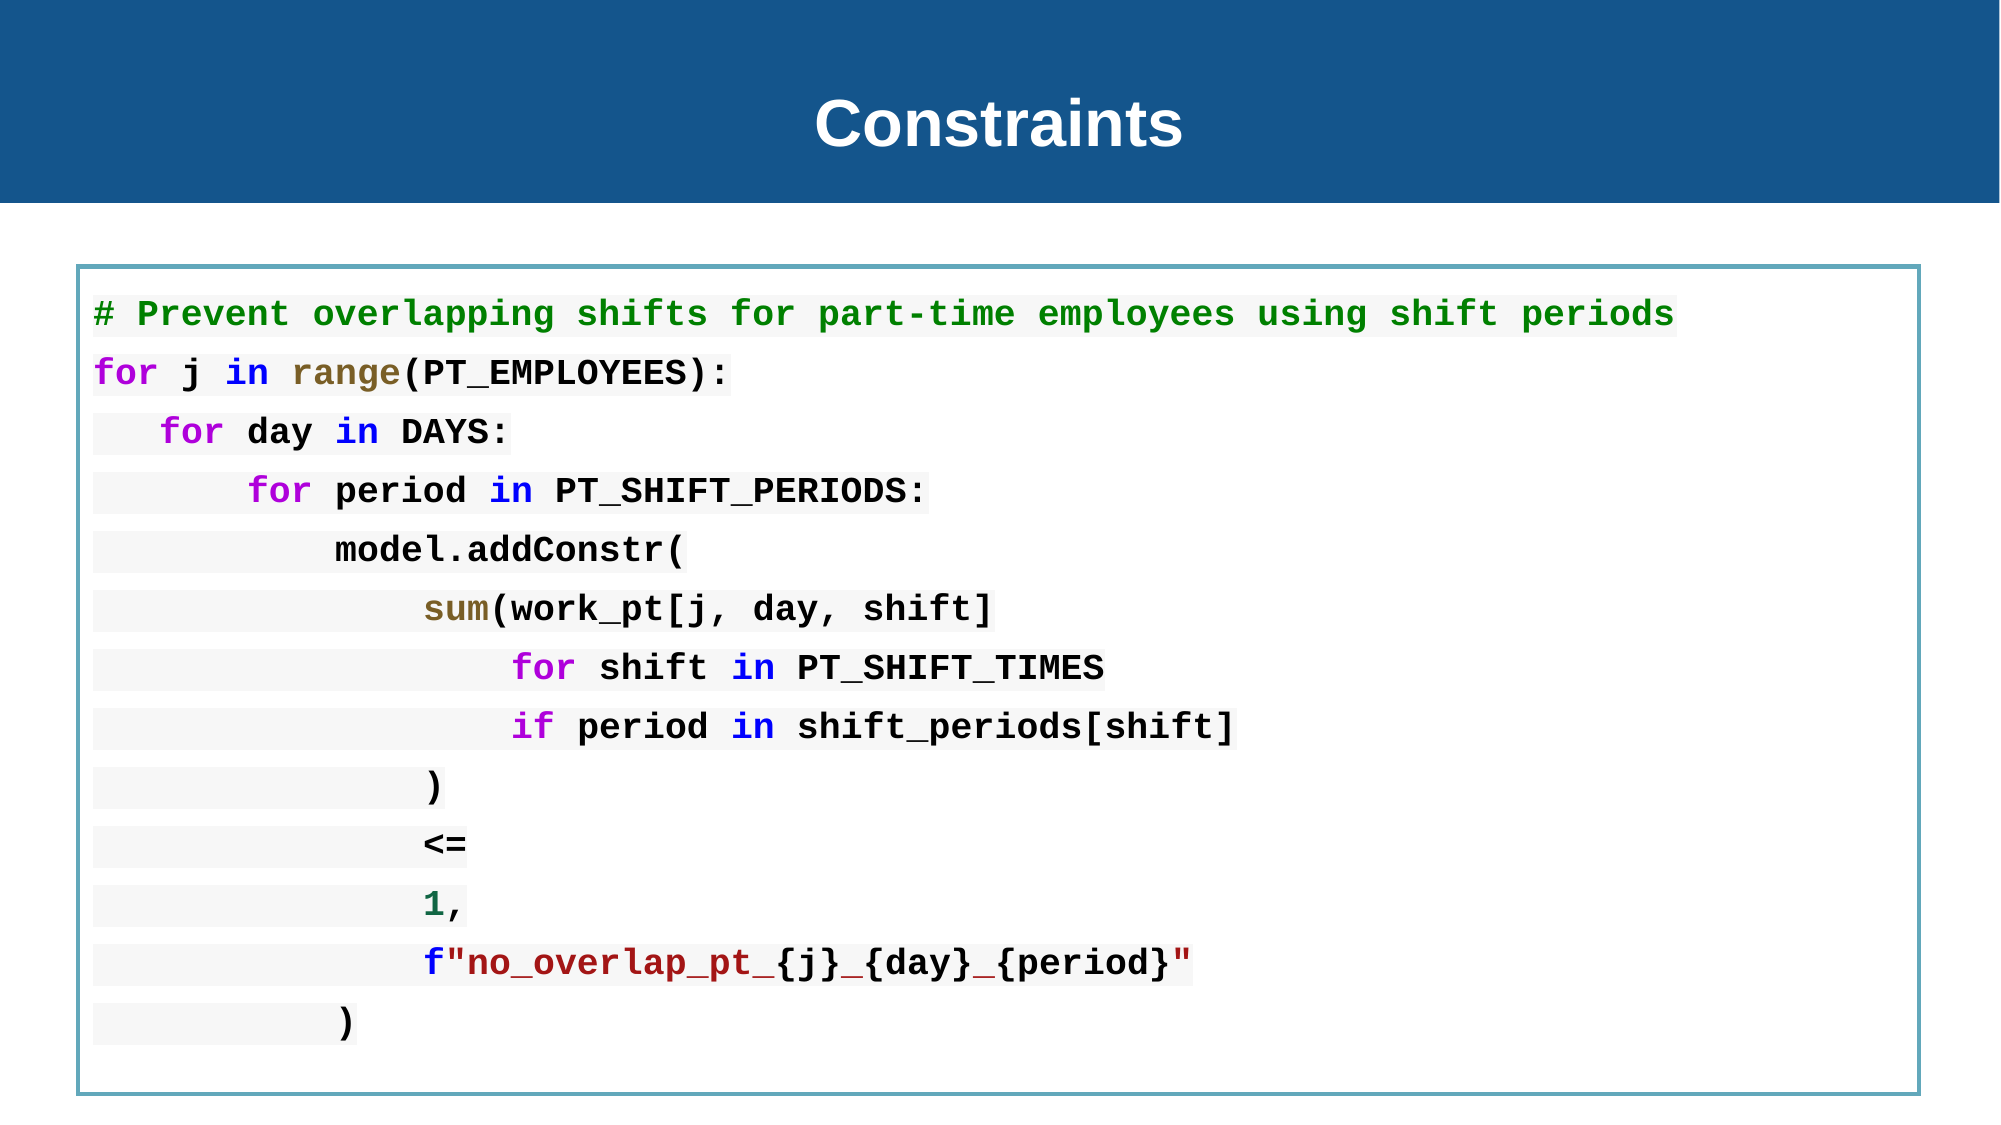

Constraints
# Prevent overlapping shifts for part-time employees using shift periods
for j in range(PT_EMPLOYEES):
   for day in DAYS:
       for period in PT_SHIFT_PERIODS:
           model.addConstr(
               sum(work_pt[j, day, shift]
                   for shift in PT_SHIFT_TIMES
                   if period in shift_periods[shift]
               )
               <=
               1,
               f"no_overlap_pt_{j}_{day}_{period}"
           )